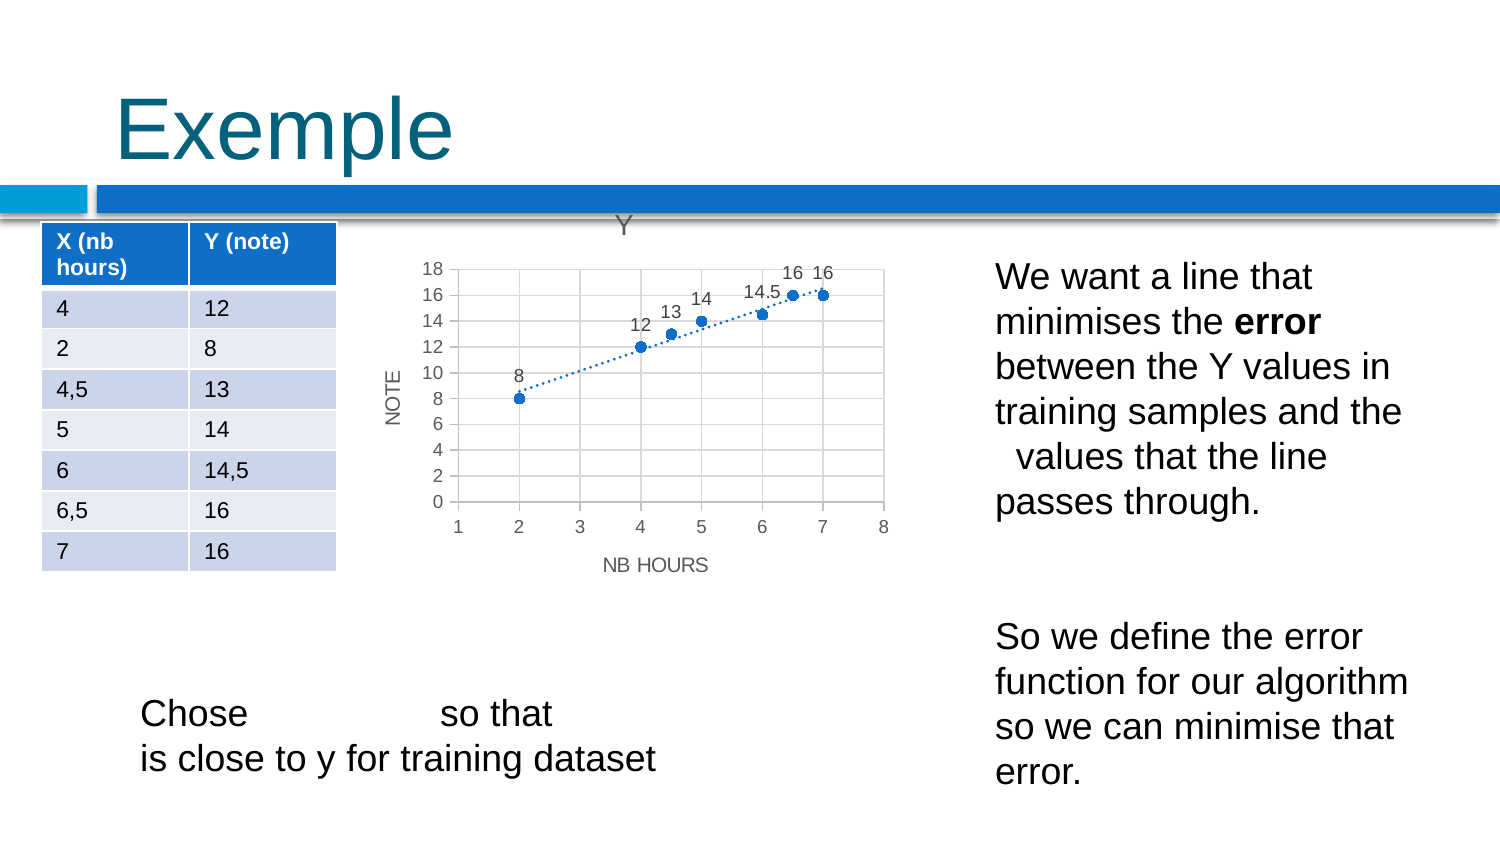

# Exemple

### Chart:

| Category | Y |
|---|---|
| X (nb hours) | Y (note) |
| --- | --- |
| 4 | 12 |
| 2 | 8 |
| 4,5 | 13 |
| 5 | 14 |
| 6 | 14,5 |
| 6,5 | 16 |
| 7 | 16 |
We want a line that minimises the error between the Y values in training samples and the      values that the line passes through.

So we define the error function for our algorithm so we can minimise that error.
Chose 		so that
is close to y for training dataset